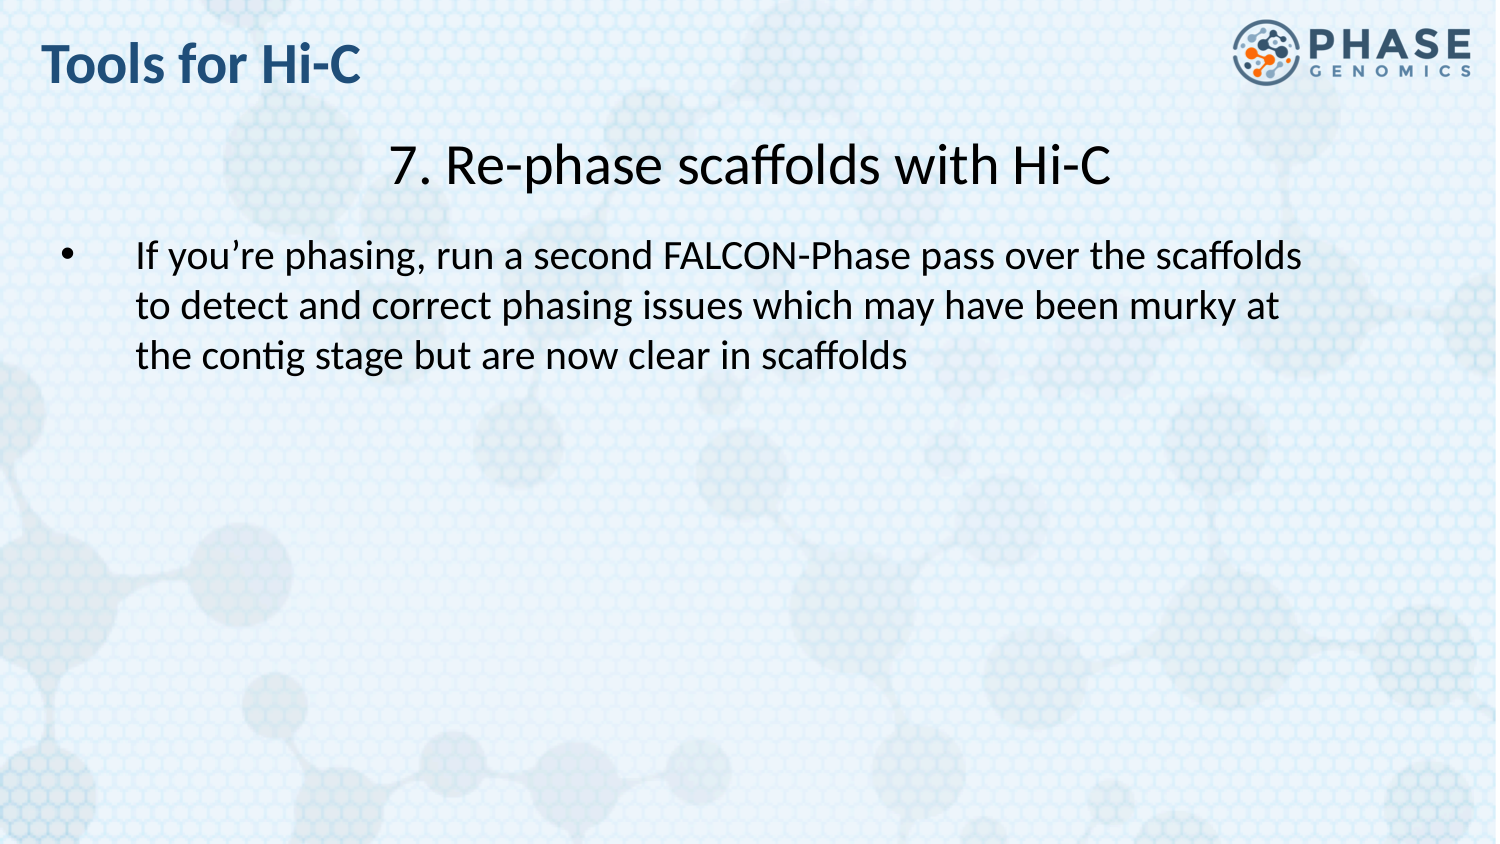

Tools for Hi-C
7. Re-phase scaffolds with Hi-C
If you’re phasing, run a second FALCON-Phase pass over the scaffolds to detect and correct phasing issues which may have been murky at the contig stage but are now clear in scaffolds